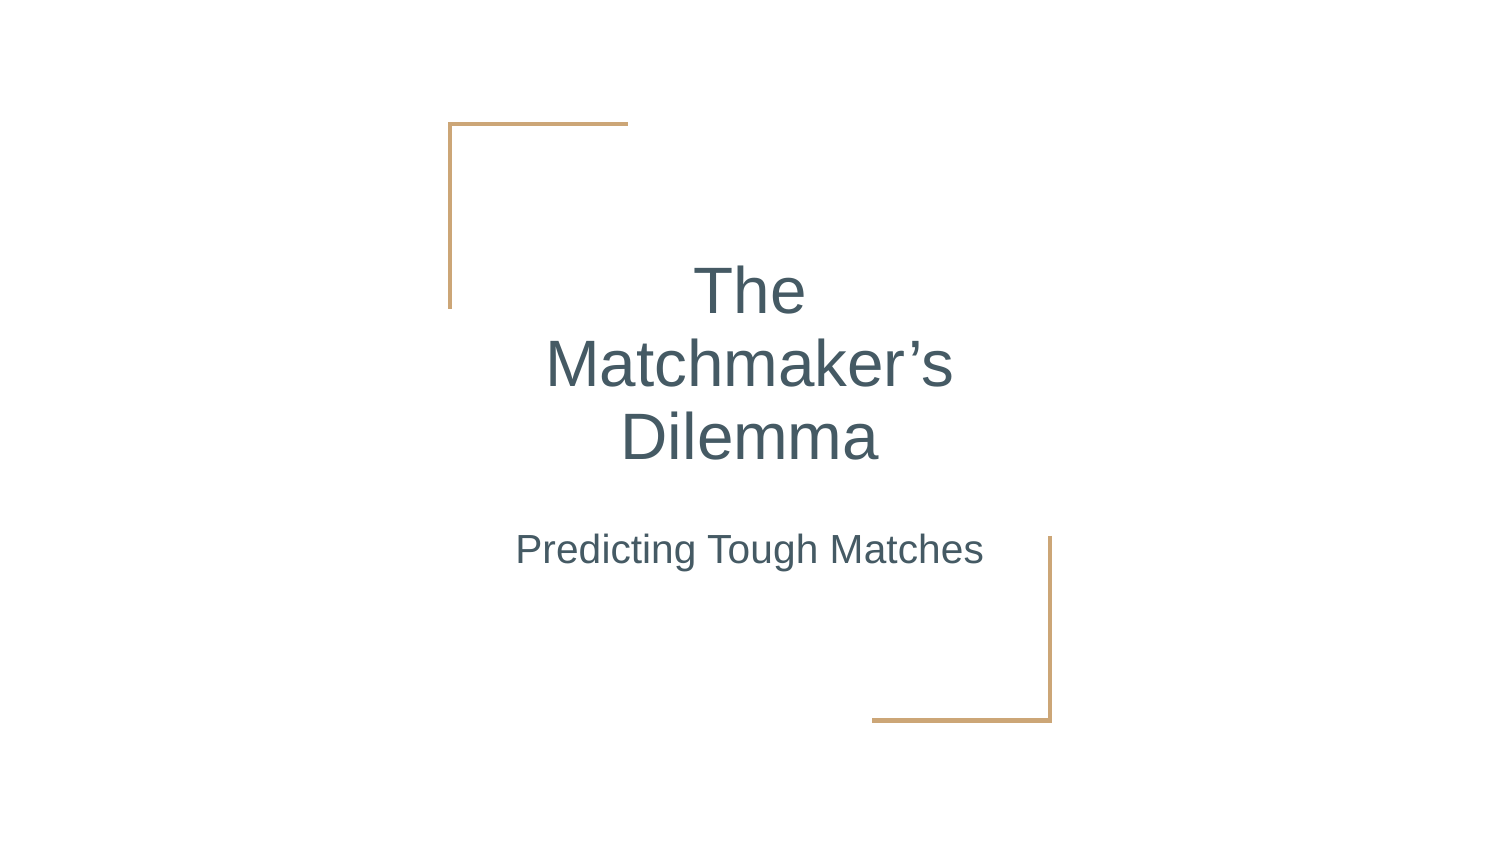

# The Matchmaker’s Dilemma
Predicting Tough Matches